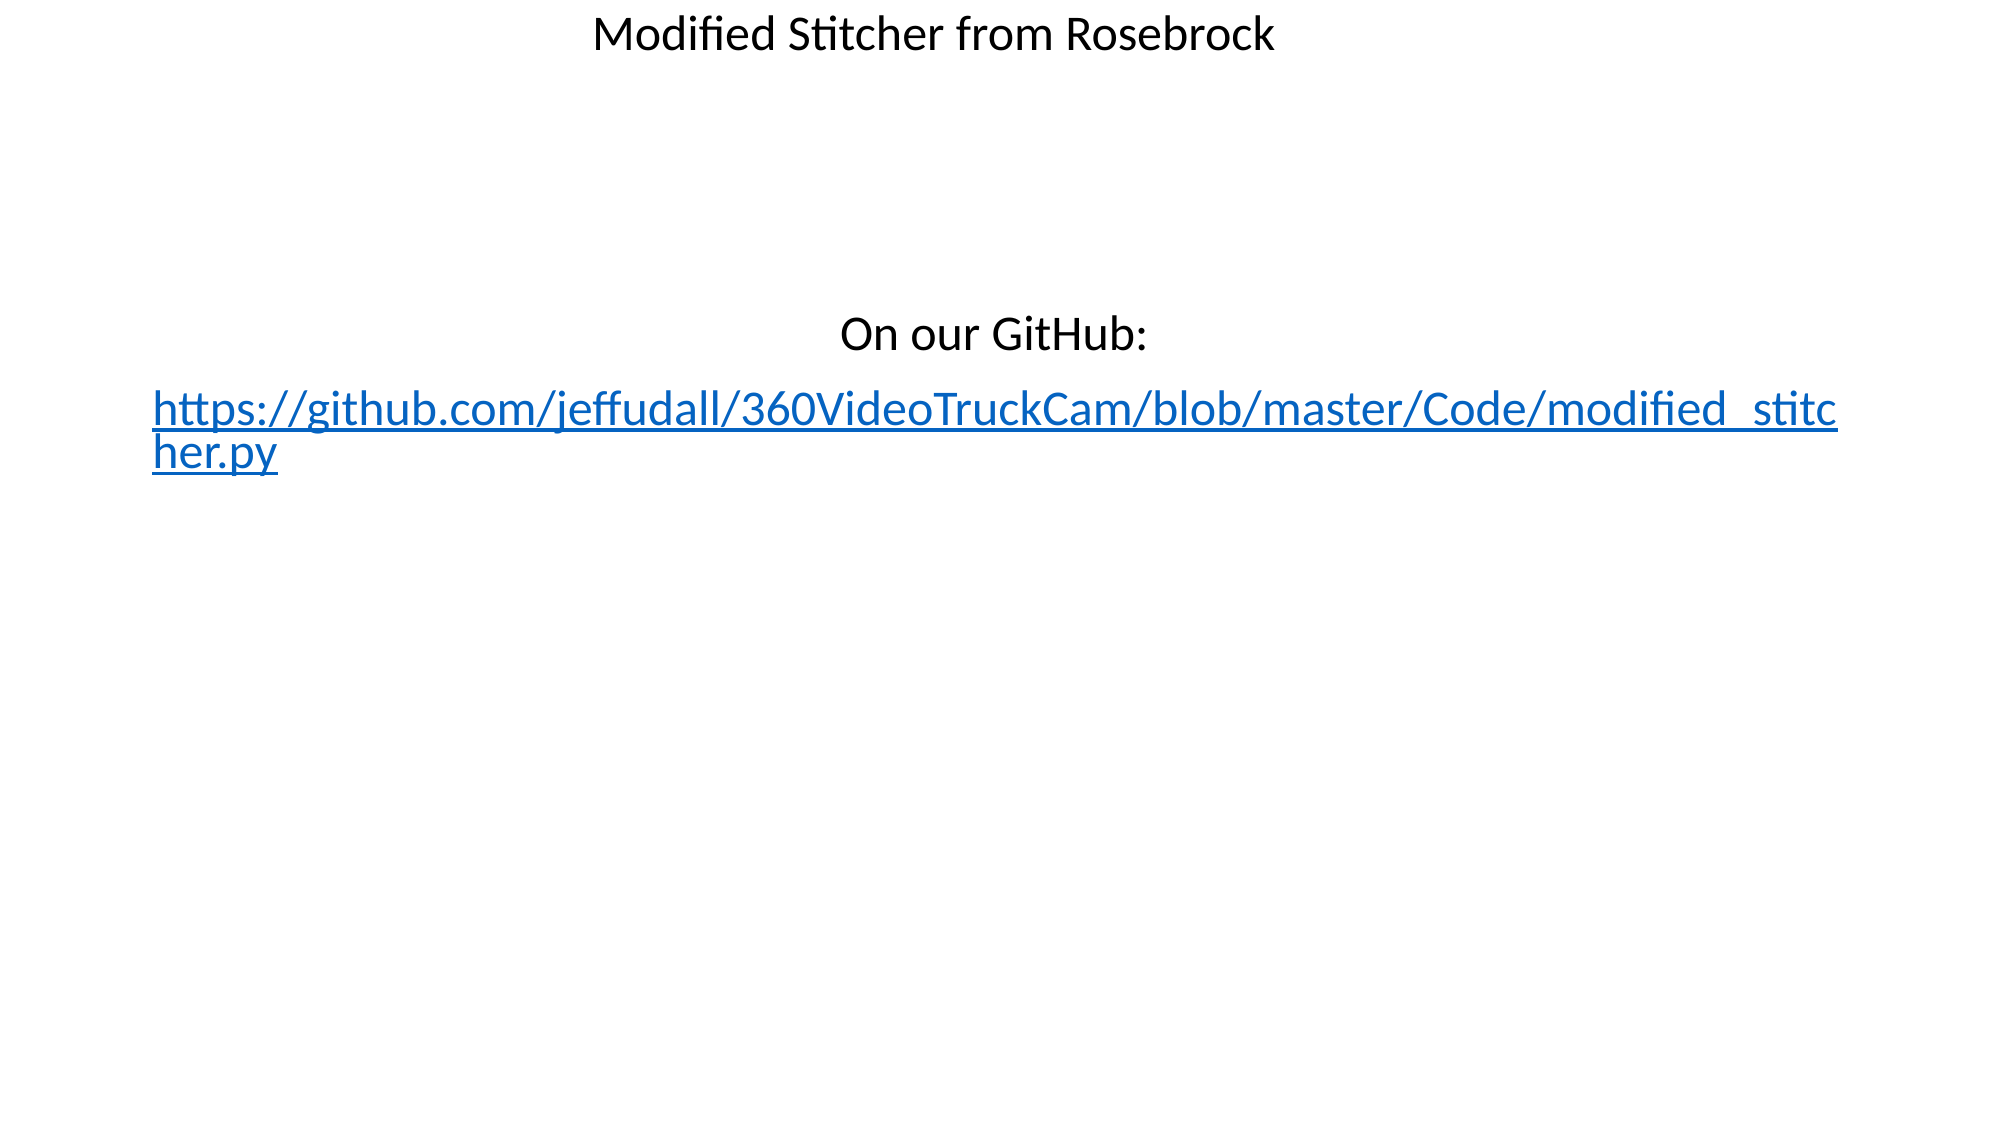

Modified Stitcher from Rosebrock
On our GitHub:
https://github.com/jeffudall/360VideoTruckCam/blob/master/Code/modified_stitcher.py